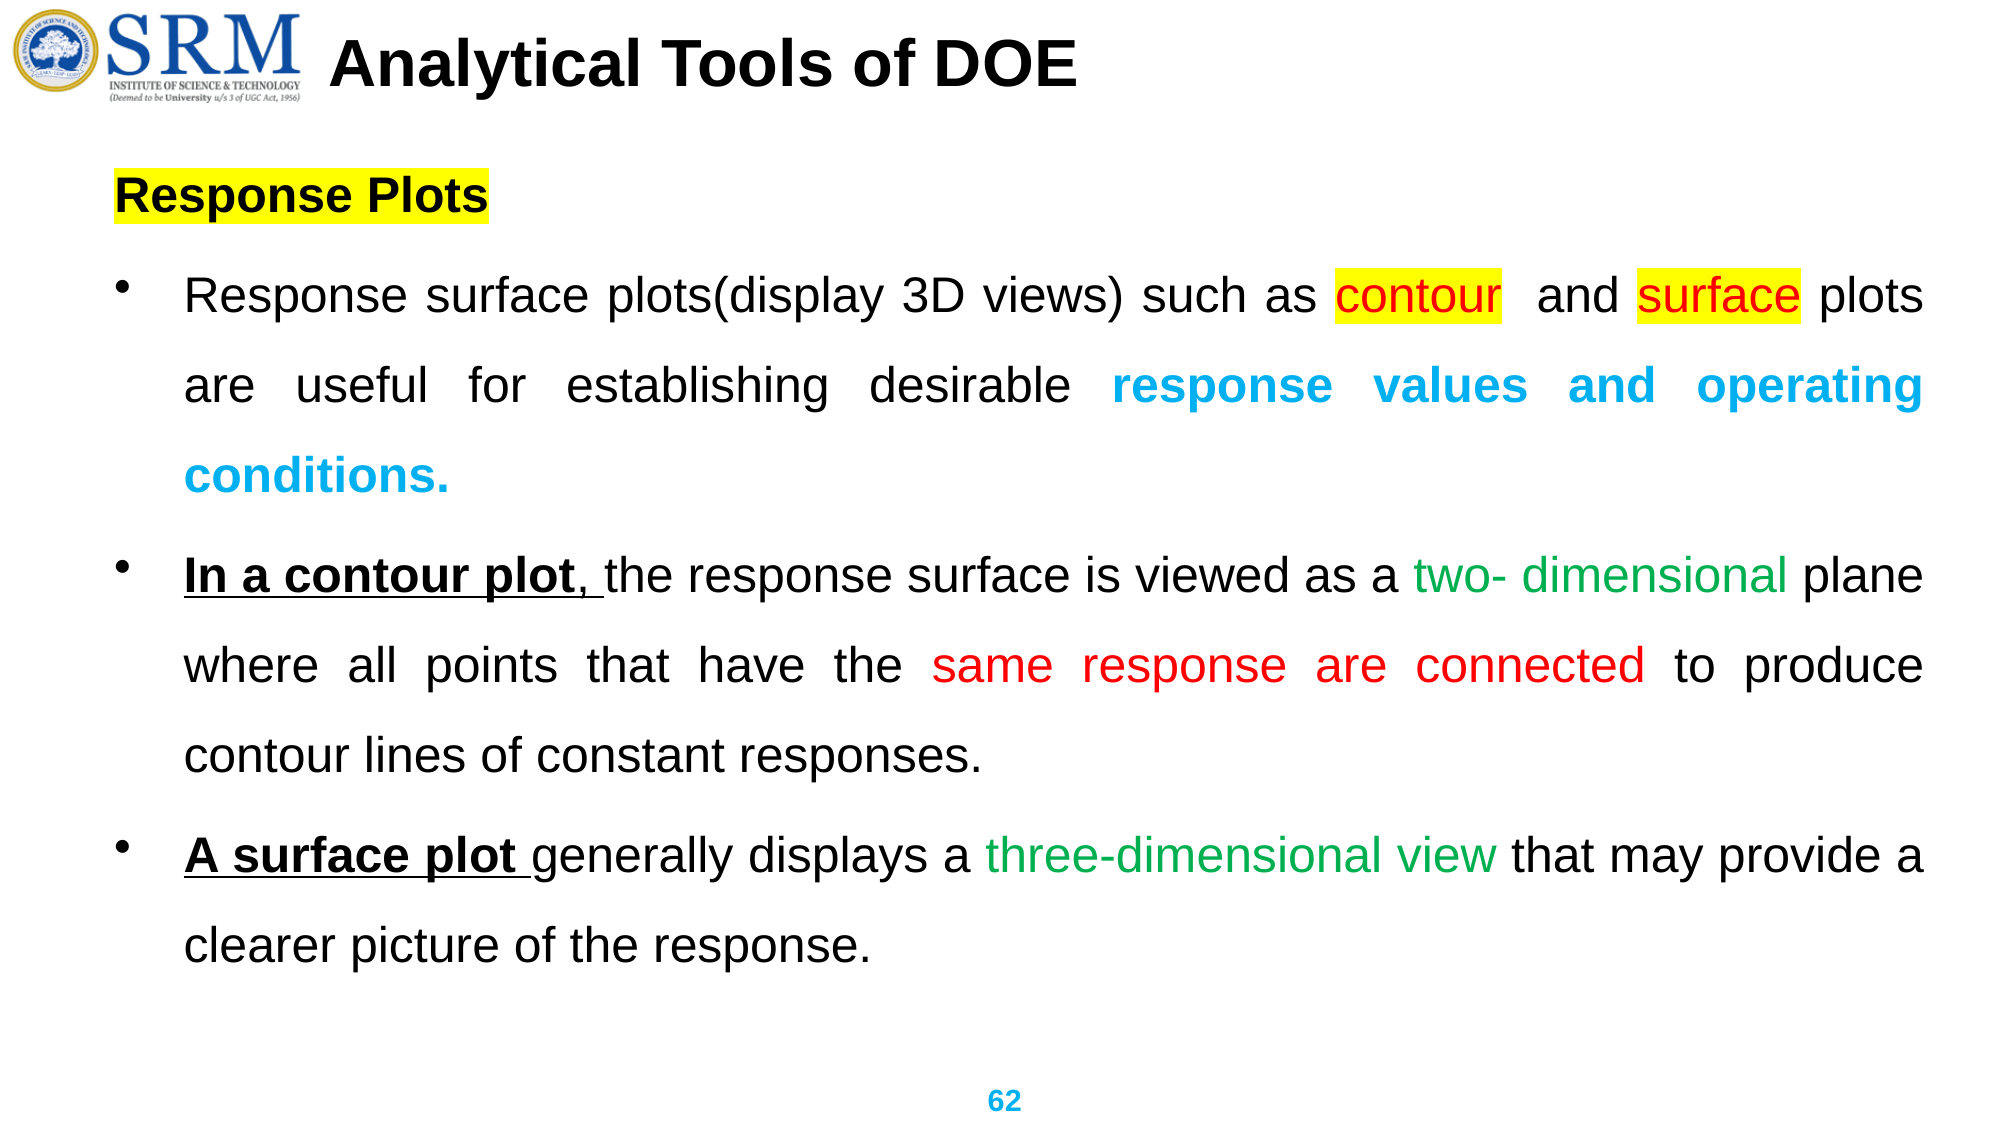

# Analytical Tools of DOE
Response Plots
Response surface plots(display 3D views) such as contour  and surface plots are useful for establishing desirable response values and operating conditions.
In a contour plot, the response surface is viewed as a two- dimensional plane where all points that have the same response are connected to produce contour lines of constant responses.
A surface plot generally displays a three-dimensional view that may provide a clearer picture of the response.

62